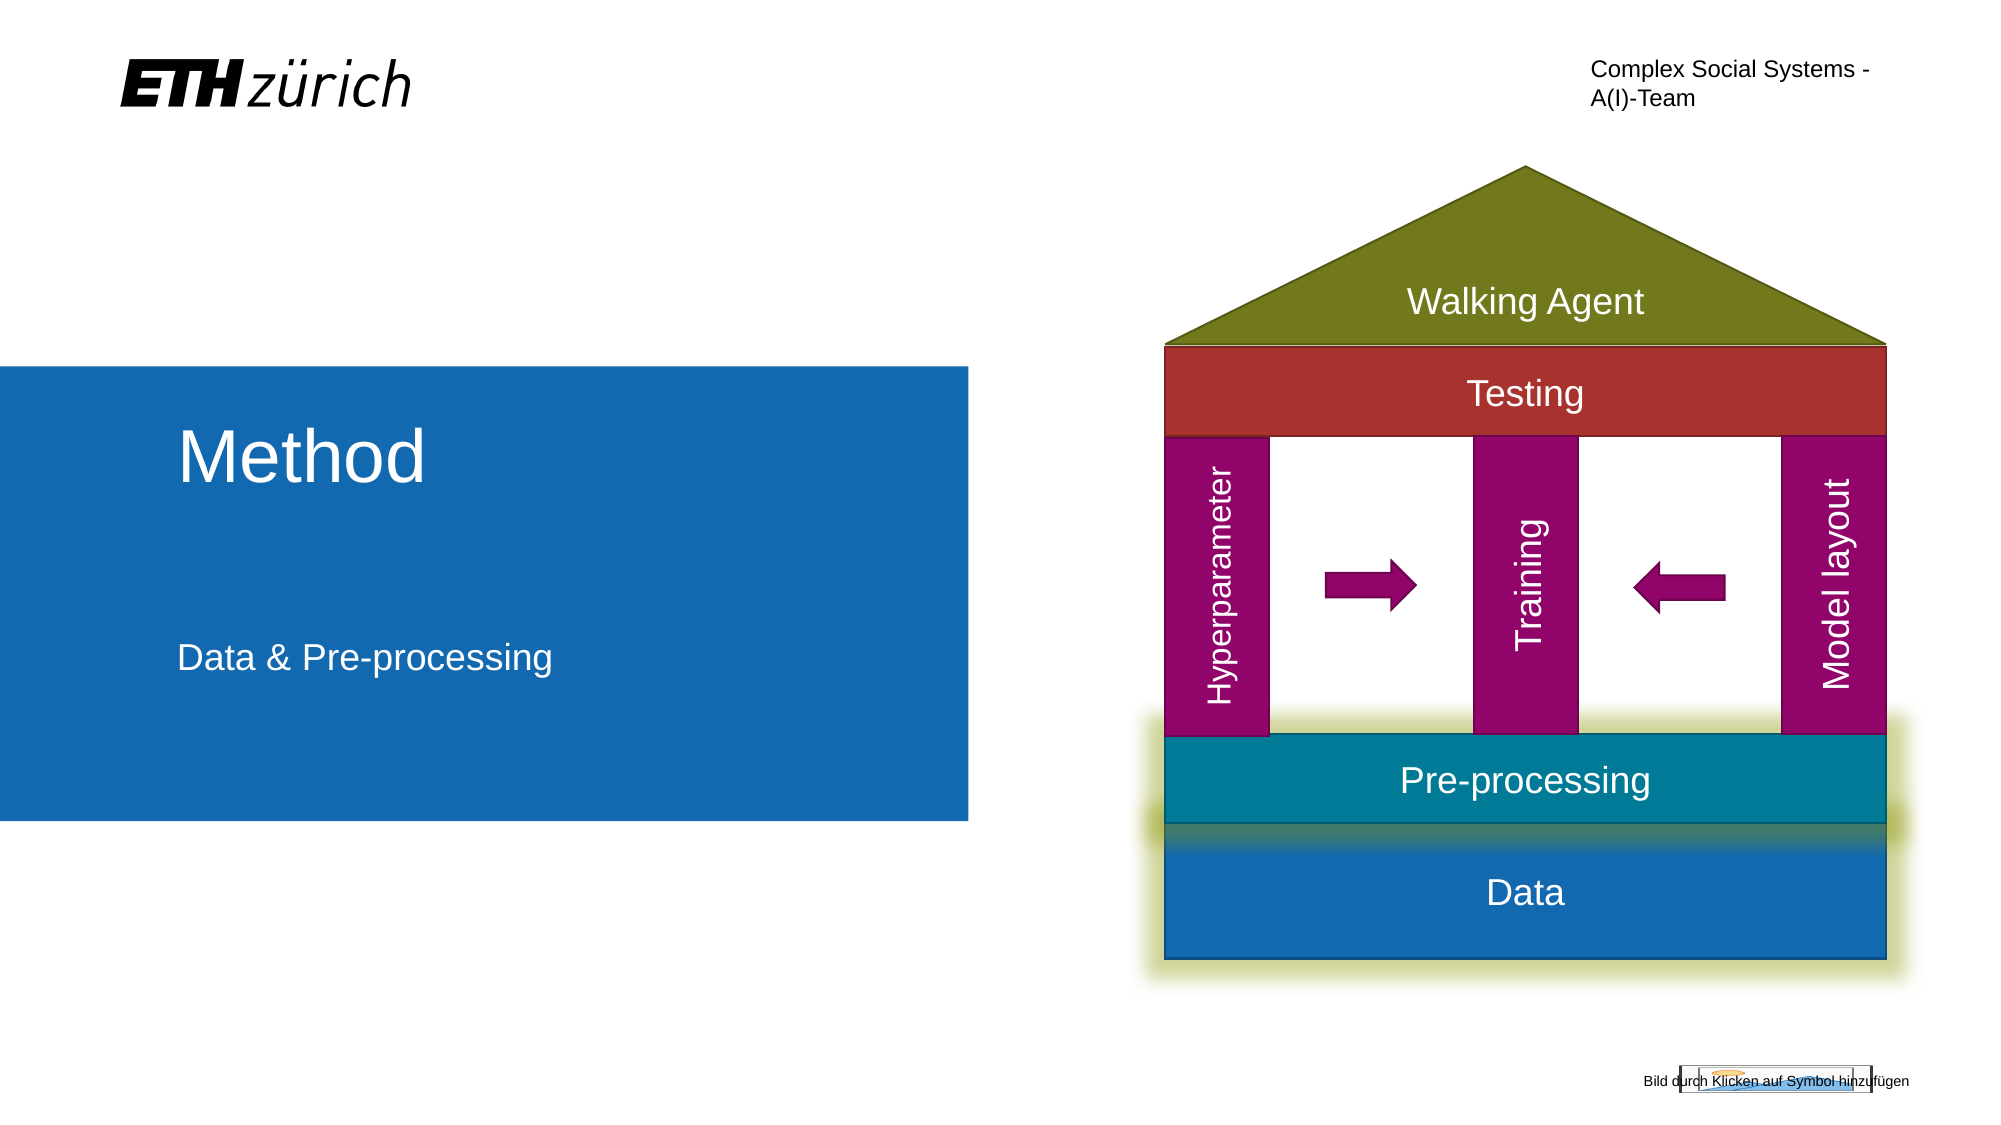

Complex Social Systems - A(I)-Team
Walking Agent
Testing
Model layout
Training
Hyperparameter

Pre-processing
Data
# Method
Data & Pre-processing